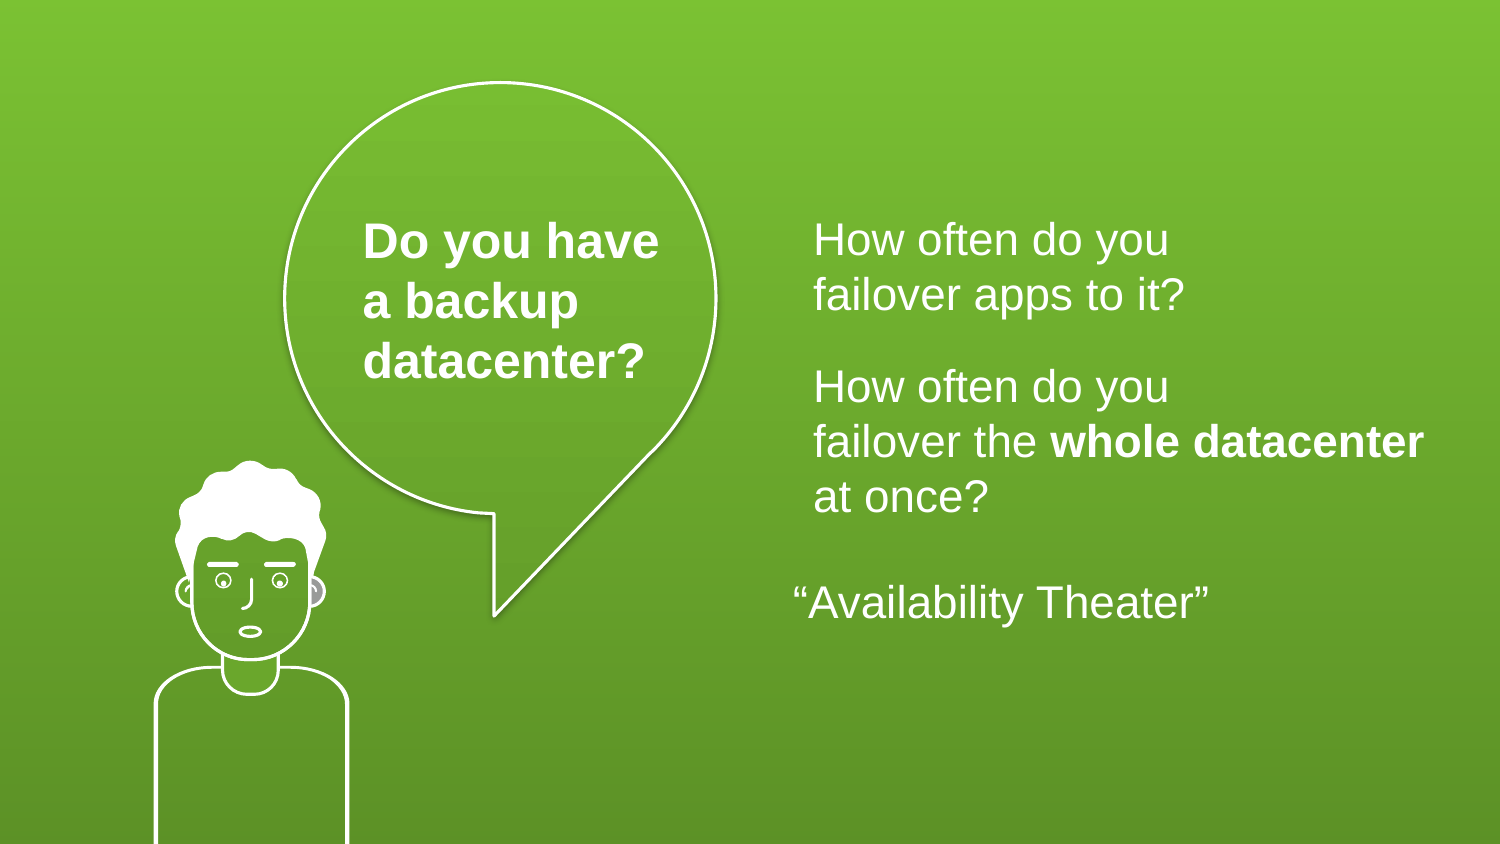

Do you have
a backup datacenter?
How often do you
failover apps to it?

How often do you
failover the whole datacenter at once?

“Availability Theater”